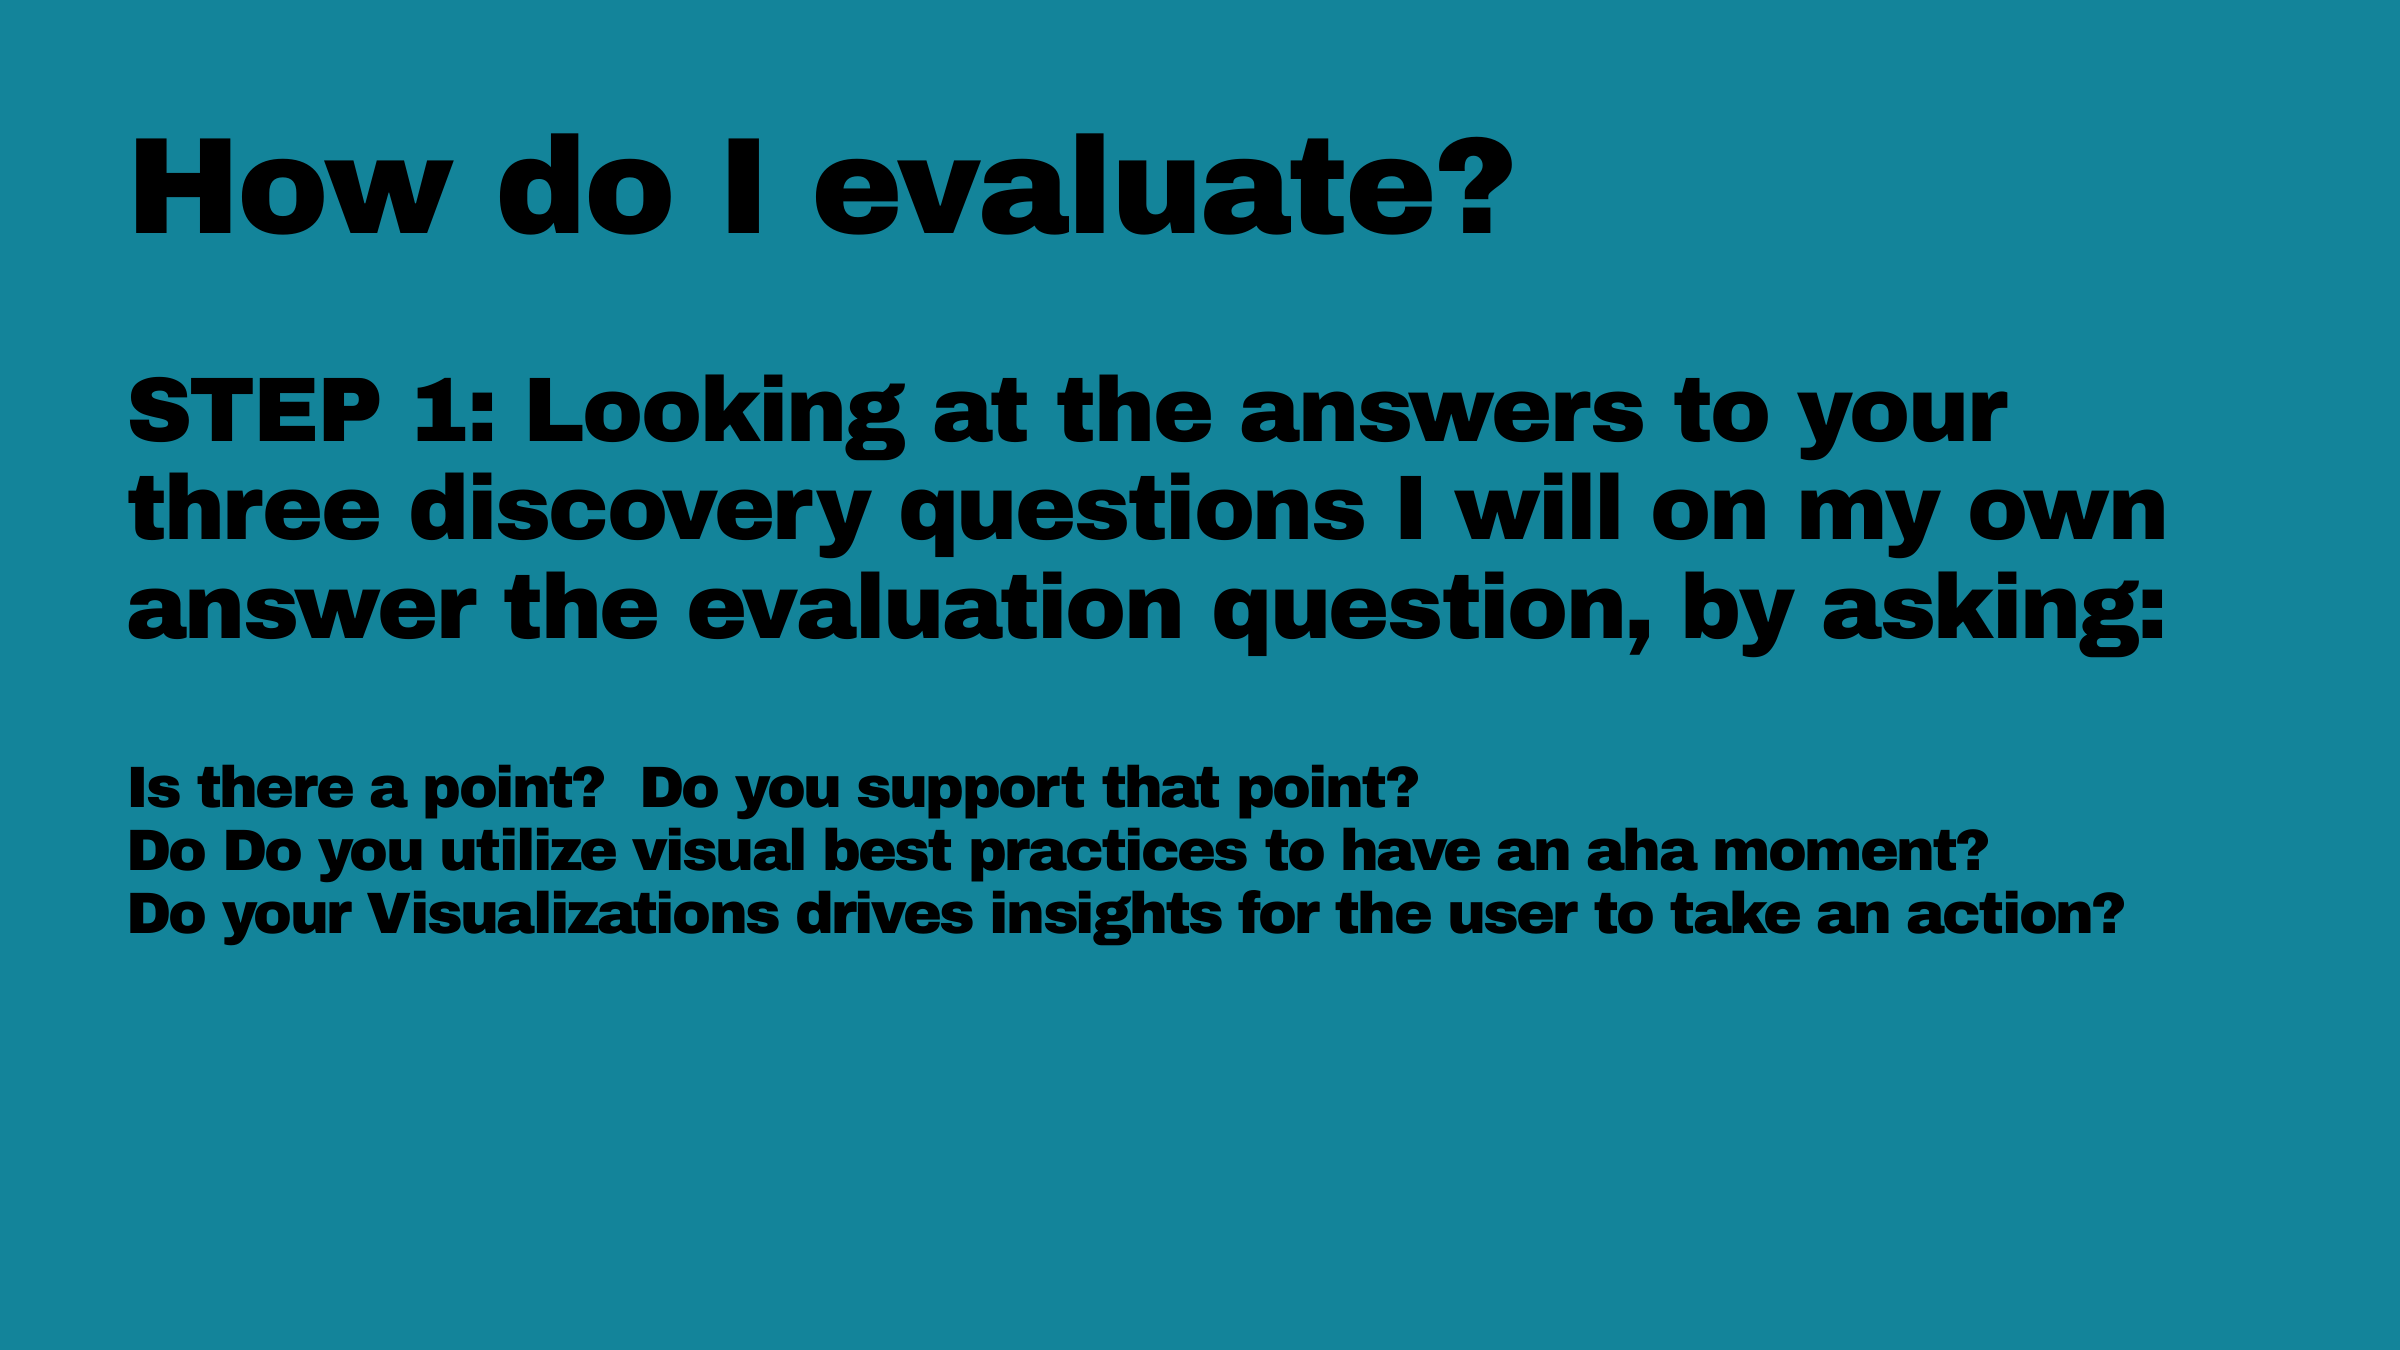

# How do I evaluate? STEP 1: Looking at the answers to your three discovery questions I will on my own answer the evaluation question, by asking: Is there a point?  Do you support that point? Do Do you utilize visual best practices to have an aha moment? Do your Visualizations drives insights for the user to take an action?